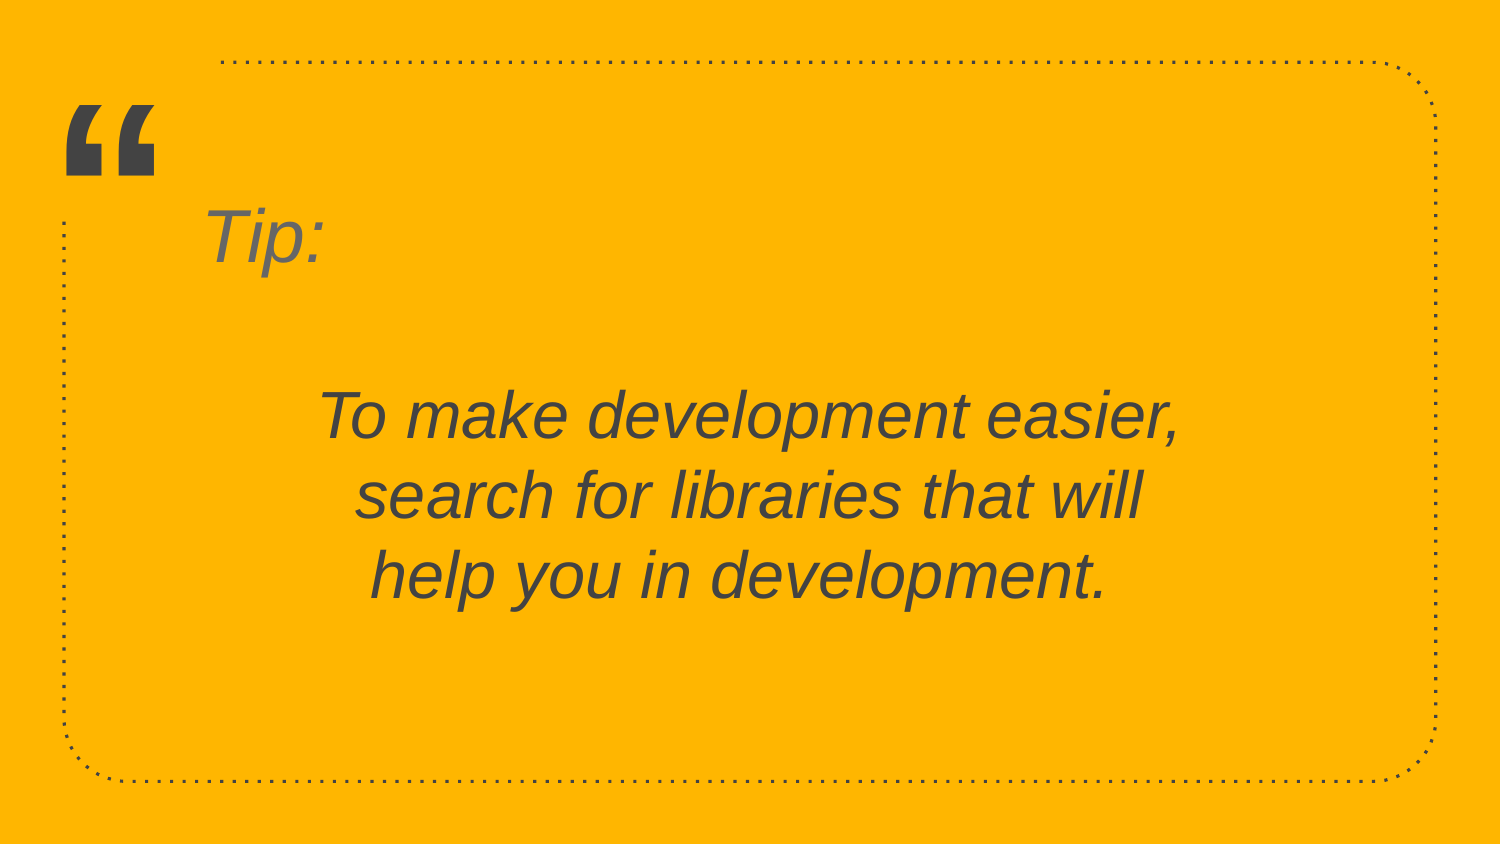

Tip:
To make development easier, search for libraries that will help you in development.
13